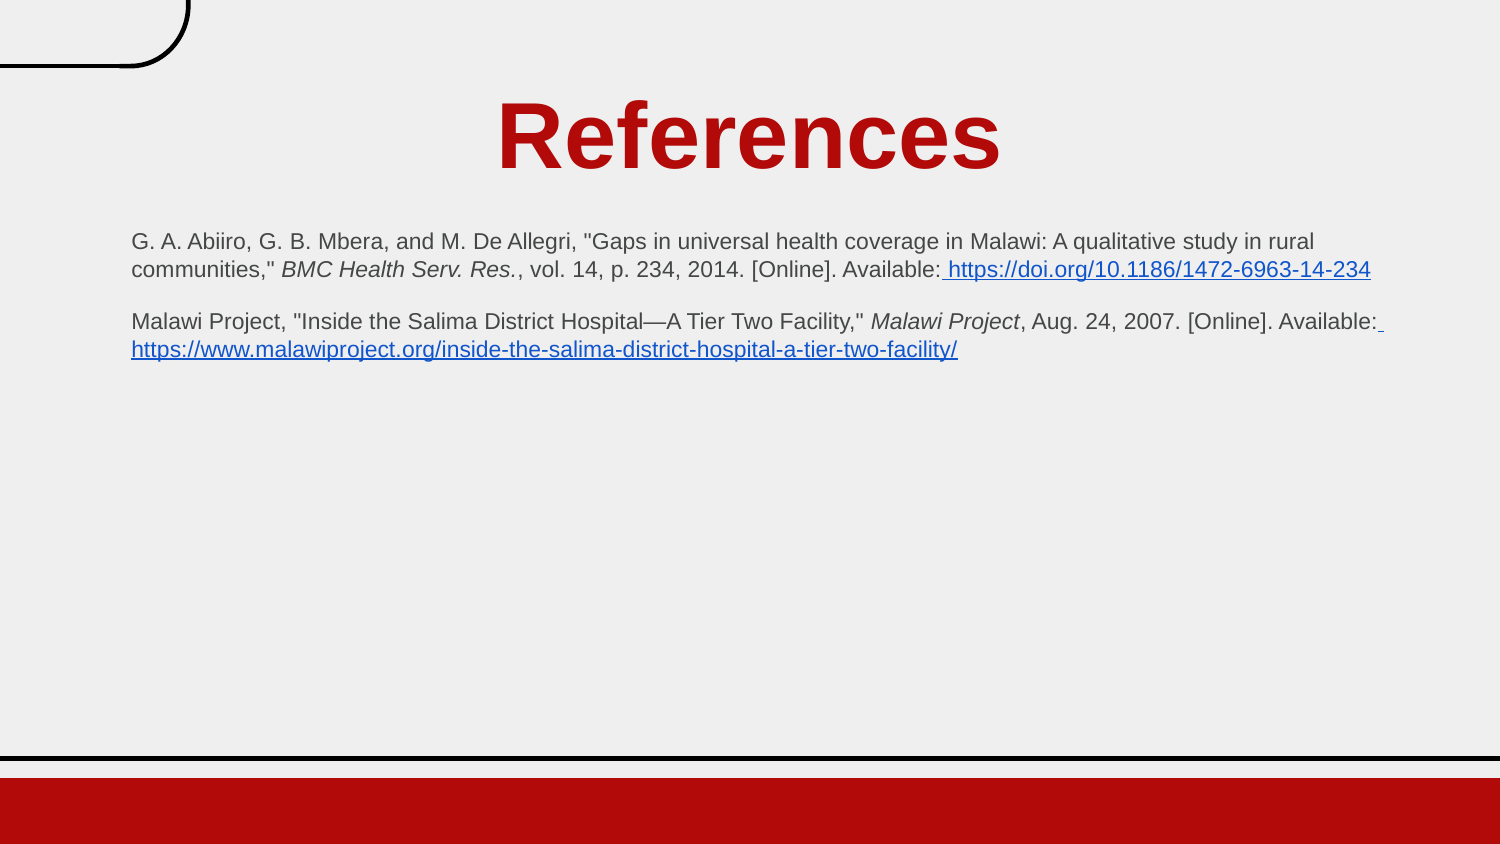

# References
G. A. Abiiro, G. B. Mbera, and M. De Allegri, "Gaps in universal health coverage in Malawi: A qualitative study in rural communities," BMC Health Serv. Res., vol. 14, p. 234, 2014. [Online]. Available: https://doi.org/10.1186/1472-6963-14-234
Malawi Project, "Inside the Salima District Hospital—A Tier Two Facility," Malawi Project, Aug. 24, 2007. [Online]. Available: https://www.malawiproject.org/inside-the-salima-district-hospital-a-tier-two-facility/